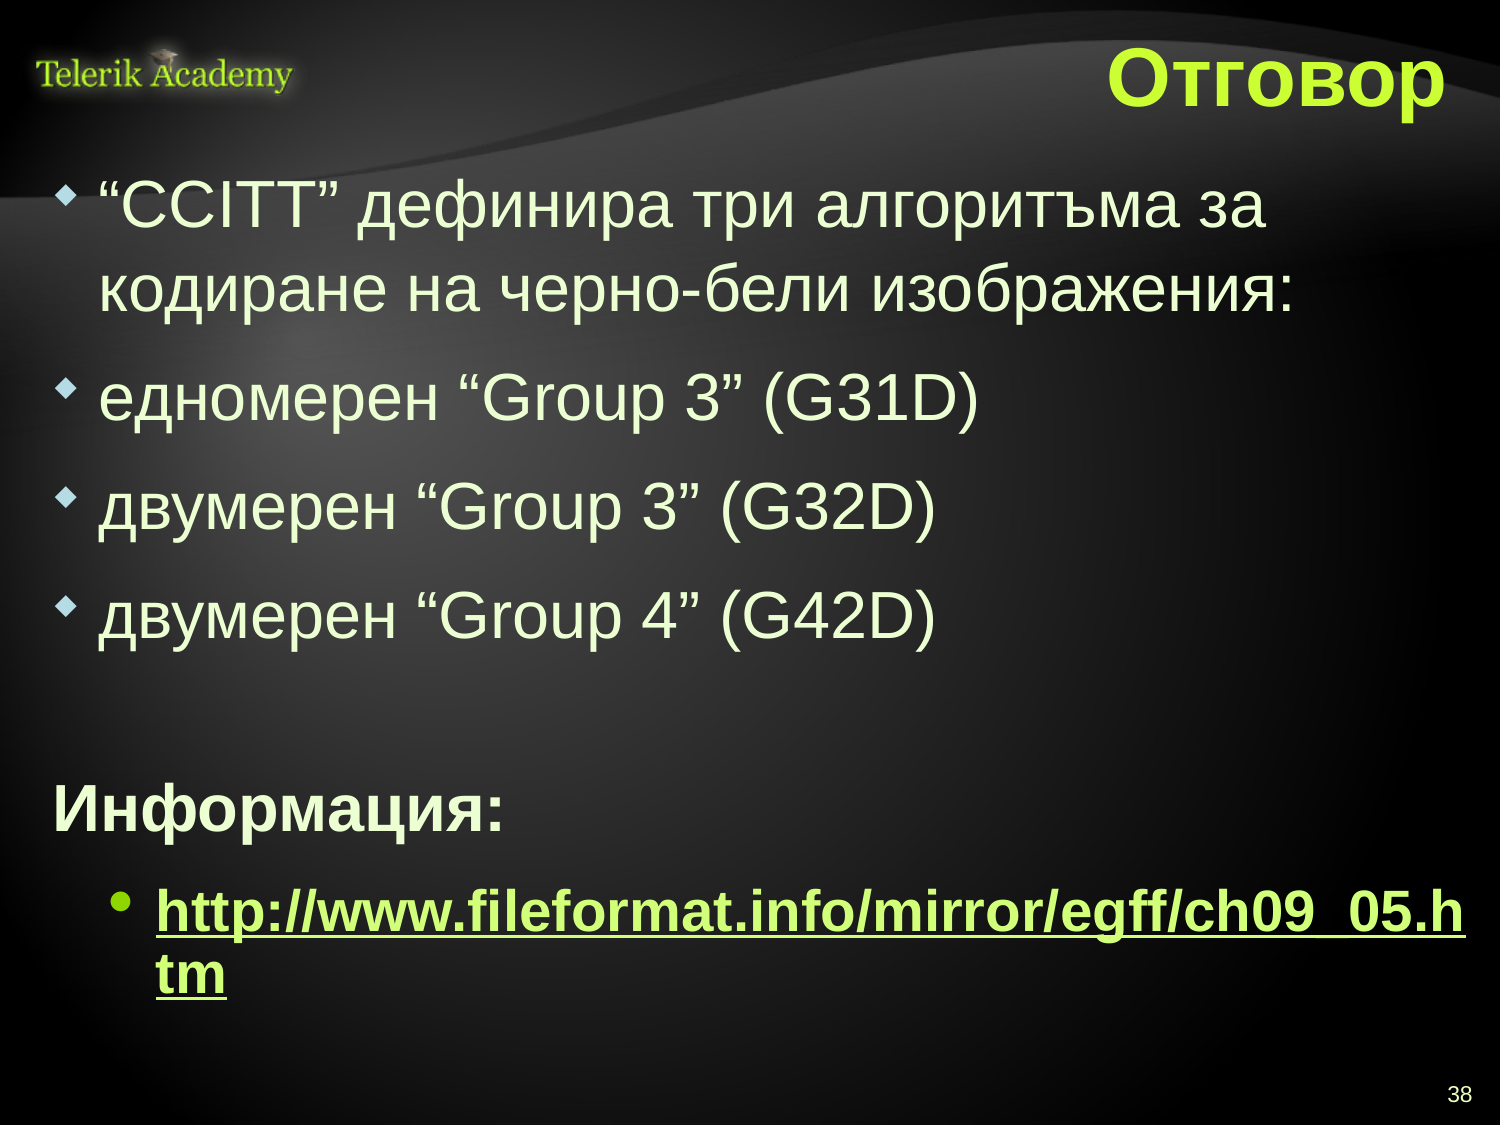

# Отговор
“CCITT” дефинира три алгоритъма за кодиране на черно-бели изображения:
едномерен “Group 3” (G31D)
двумерен “Group 3” (G32D)
двумерен “Group 4” (G42D)
Информация:
http://www.fileformat.info/mirror/egff/ch09_05.htm

38